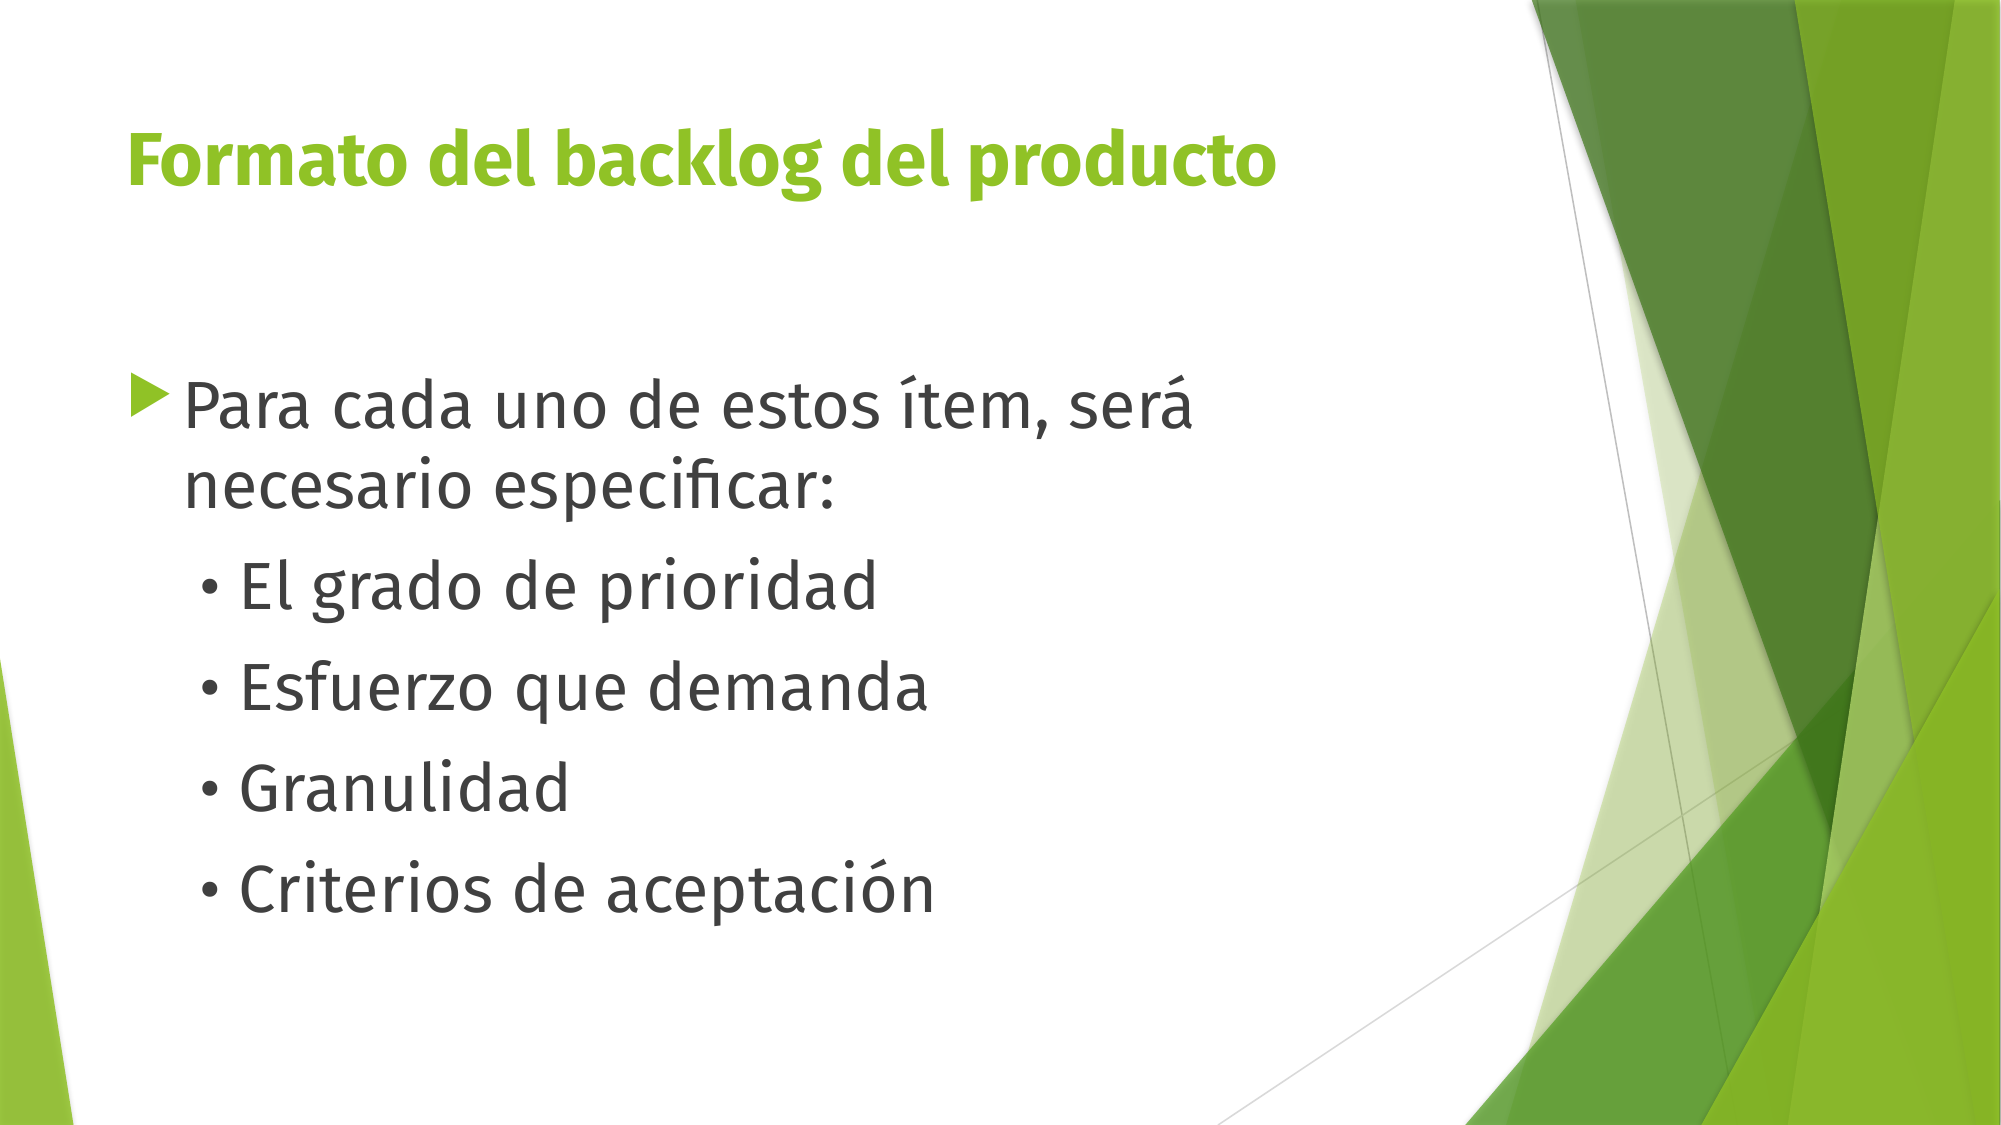

# Formato del backlog del producto
Para cada uno de estos ítem, será necesario especificar:
• El grado de prioridad
• Esfuerzo que demanda
• Granulidad
• Criterios de aceptación